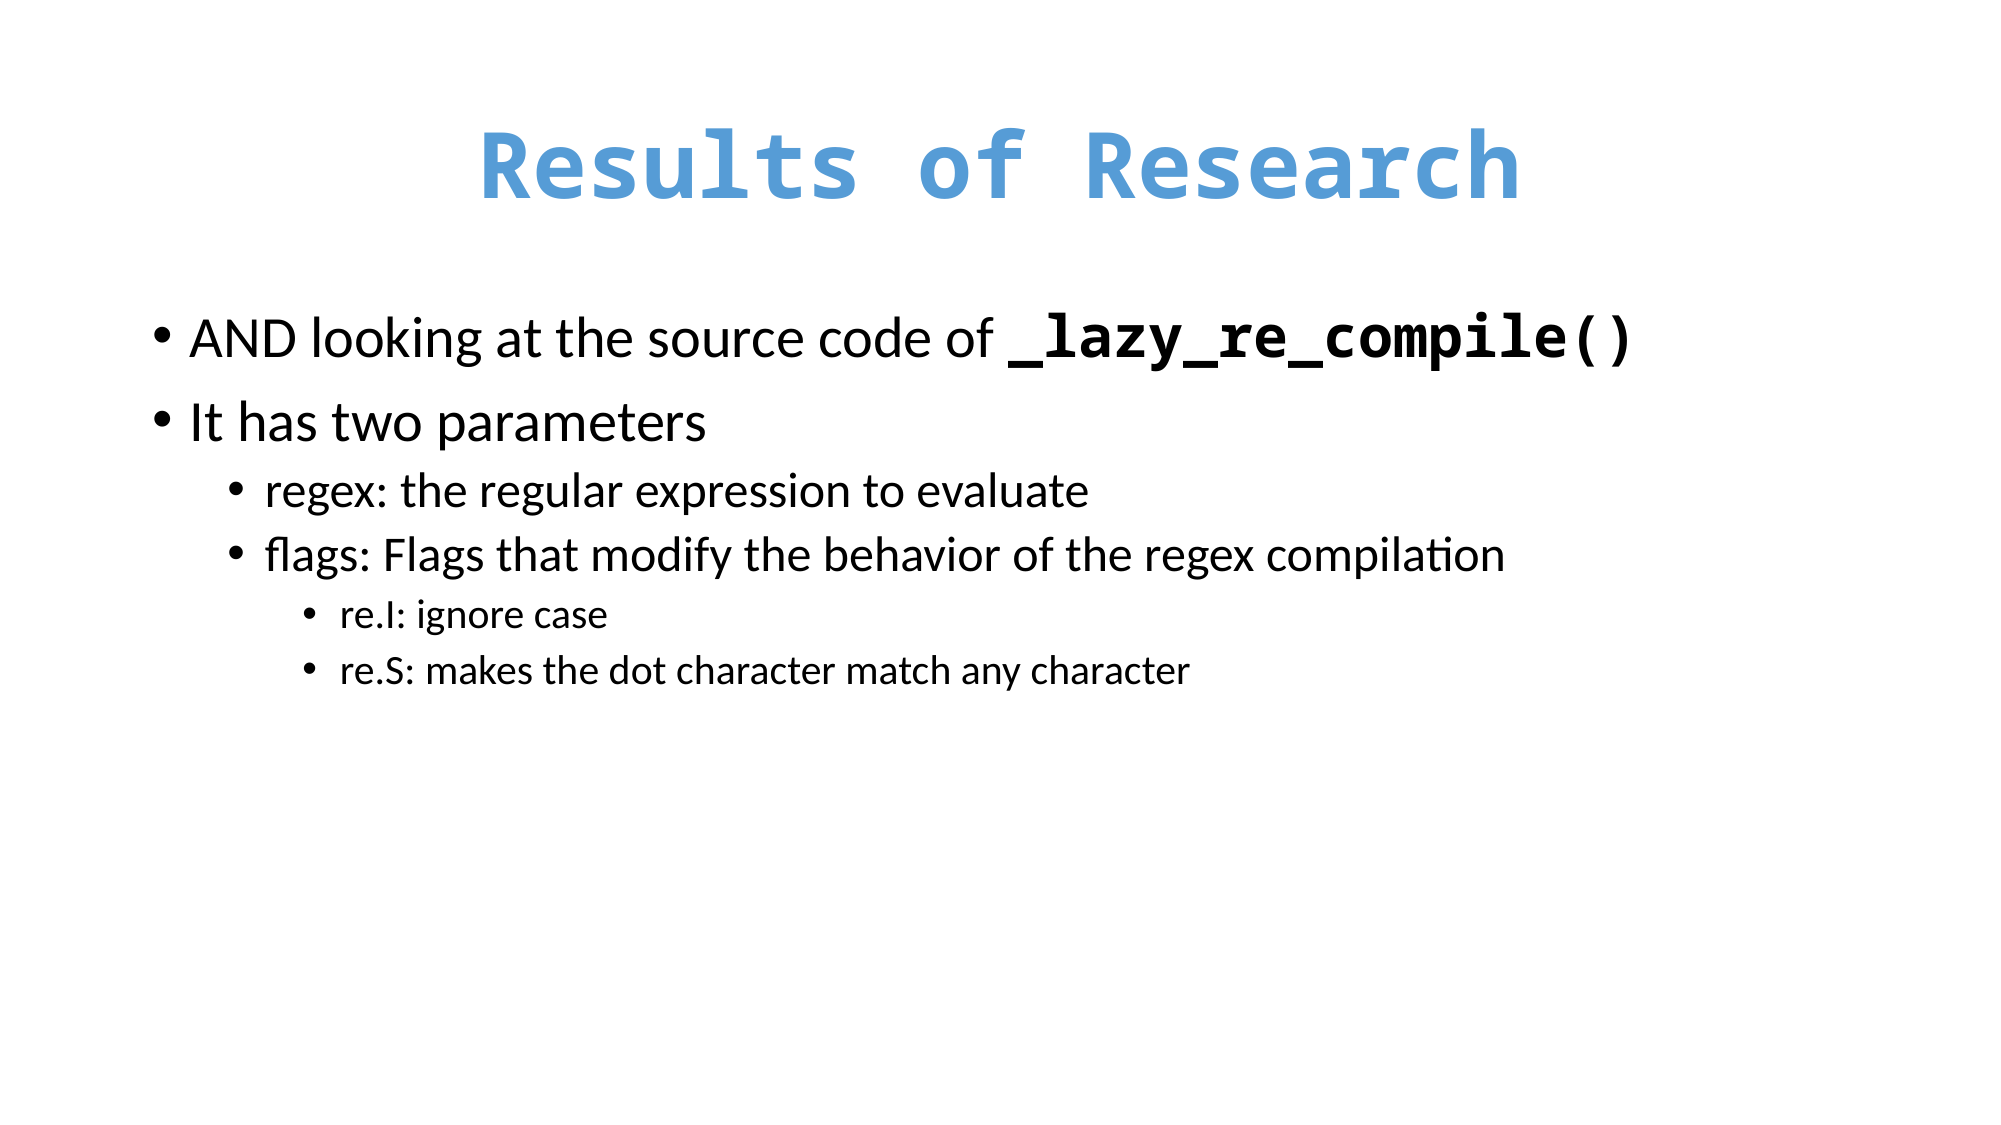

# Results of Research
AND looking at the source code of _lazy_re_compile()
It has two parameters
regex: the regular expression to evaluate
flags: Flags that modify the behavior of the regex compilation
re.I: ignore case
re.S: makes the dot character match any character